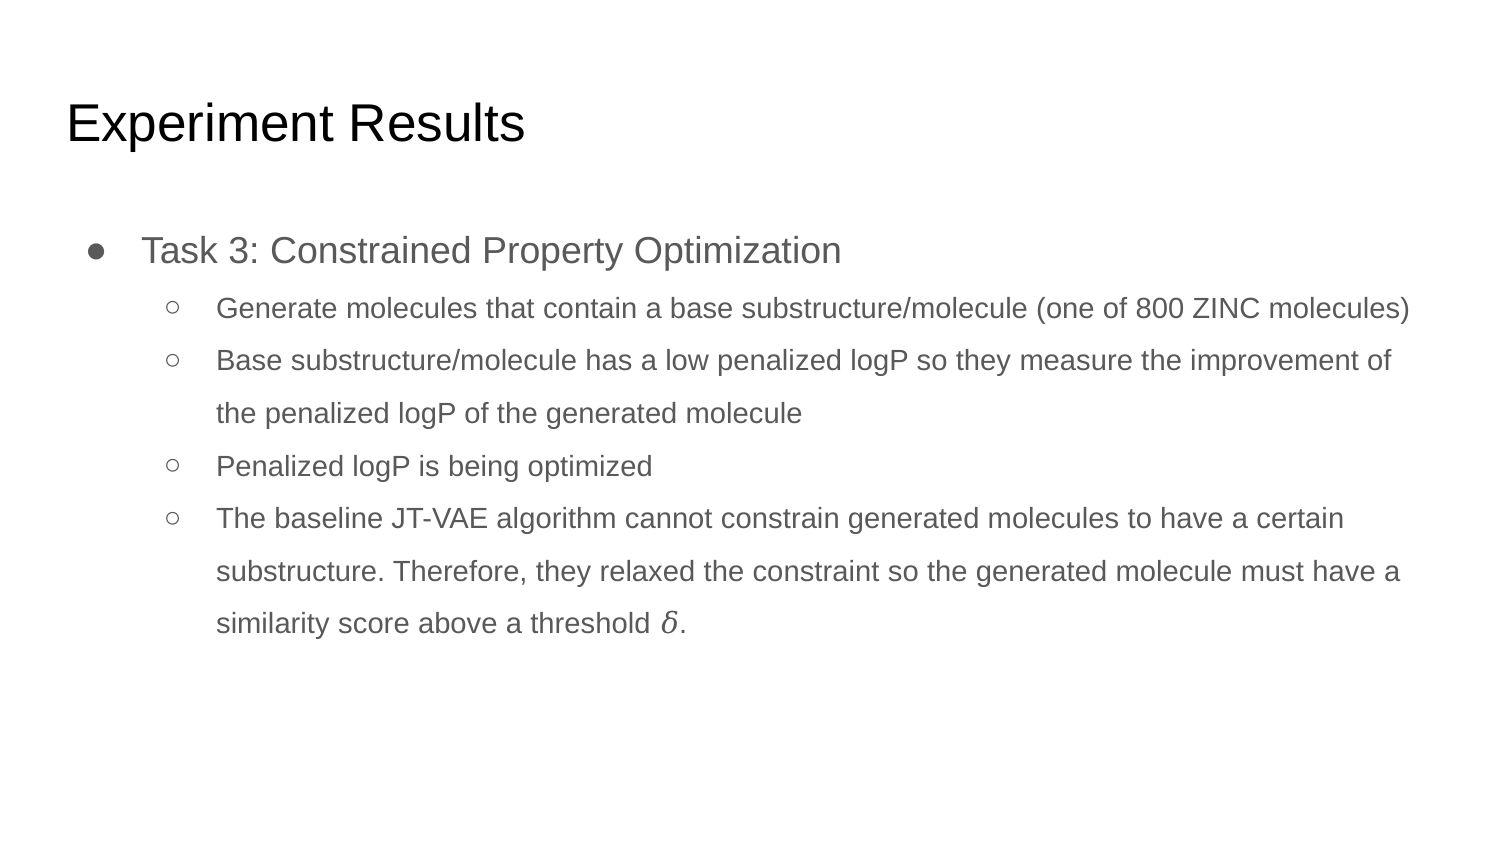

# Experiment Results
Task 3: Constrained Property Optimization
Generate molecules that contain a base substructure/molecule (one of 800 ZINC molecules)
Base substructure/molecule has a low penalized logP so they measure the improvement of the penalized logP of the generated molecule
Penalized logP is being optimized
The baseline JT-VAE algorithm cannot constrain generated molecules to have a certain substructure. Therefore, they relaxed the constraint so the generated molecule must have a similarity score above a threshold 𝛿.